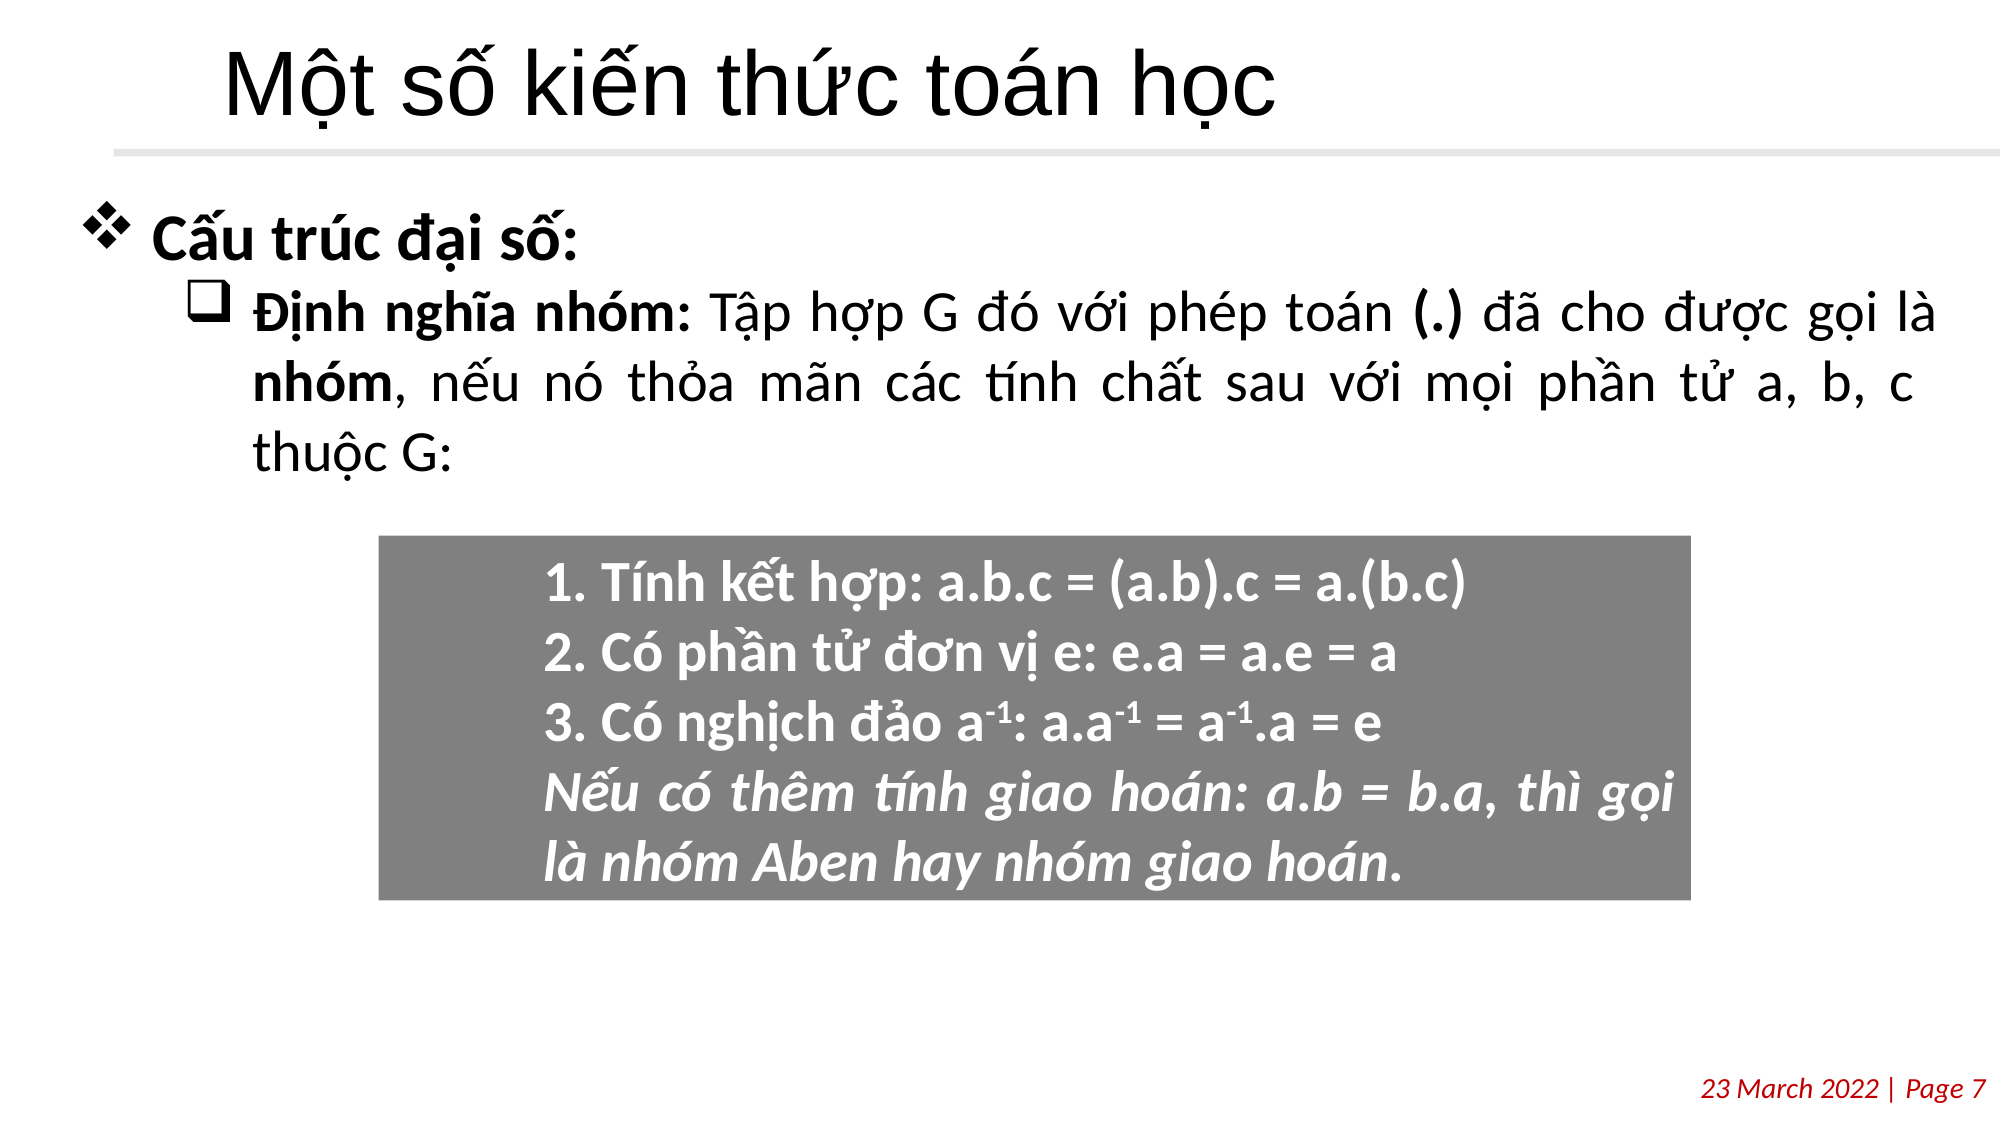

# Một số kiến thức toán học
Cấu trúc đại số:
Định nghĩa nhóm: Tập hợp G đó với phép toán (.) đã cho được gọi là nhóm, nếu nó thỏa mãn các tính chất sau với mọi phần tử a, b, c  thuộc G:

1. Tính kết hợp: a.b.c = (a.b).c = a.(b.c)
2. Có phần tử đơn vị e: e.a = a.e = a
3. Có nghịch đảo a-1: a.a-1 = a-1.a = e
Nếu có thêm tính giao hoán: a.b = b.a, thì gọi là nhóm Aben hay nhóm giao hoán.